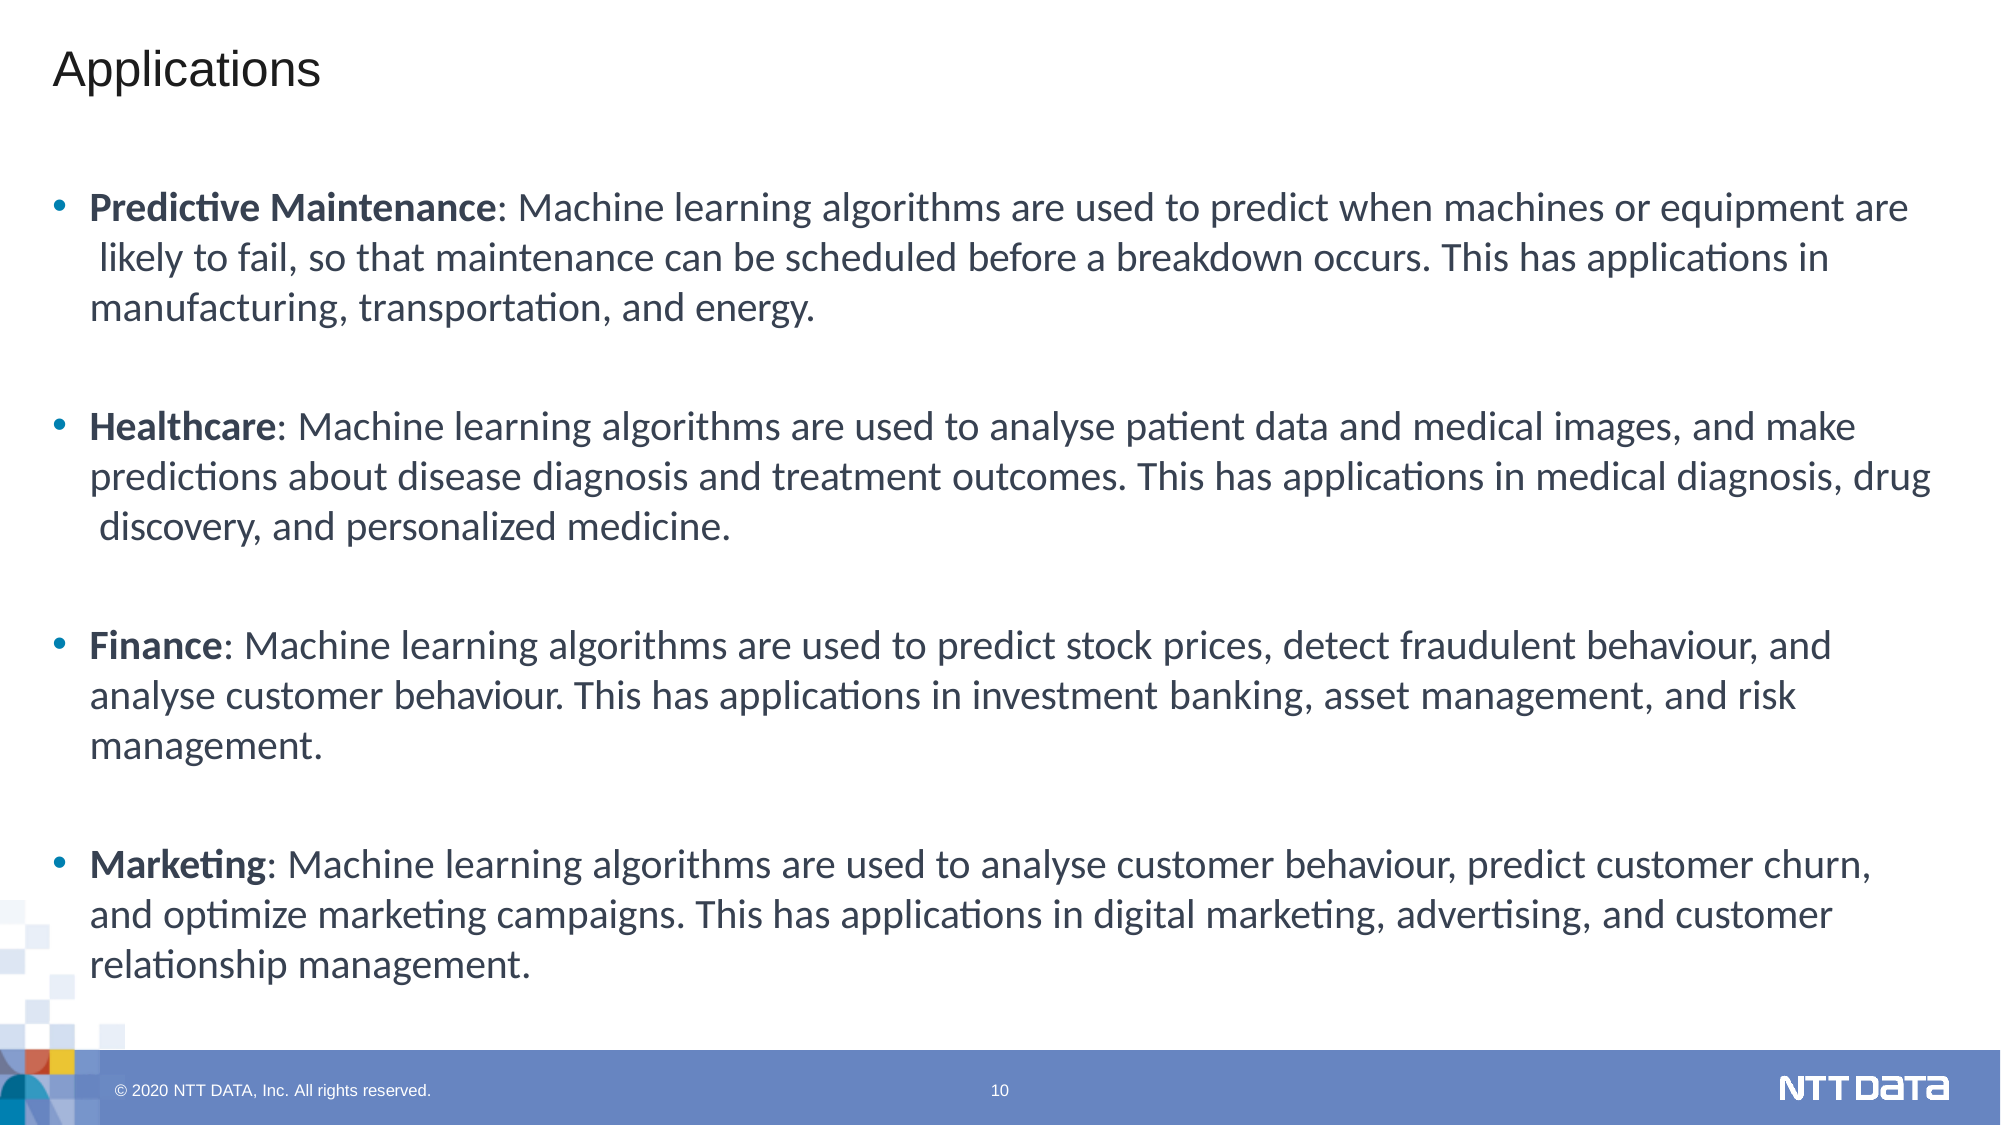

# Applications
Predictive Maintenance: Machine learning algorithms are used to predict when machines or equipment are  likely to fail, so that maintenance can be scheduled before a breakdown occurs. This has applications in  manufacturing, transportation, and energy.

Healthcare: Machine learning algorithms are used to analyse patient data and medical images, and make  predictions about disease diagnosis and treatment outcomes. This has applications in medical diagnosis, drug  discovery, and personalized medicine.

Finance: Machine learning algorithms are used to predict stock prices, detect fraudulent behaviour, and  analyse customer behaviour. This has applications in investment banking, asset management, and risk  management.

Marketing: Machine learning algorithms are used to analyse customer behaviour, predict customer churn,  and optimize marketing campaigns. This has applications in digital marketing, advertising, and customer  relationship management.
© 2020 NTT DATA, Inc. All rights reserved.
10